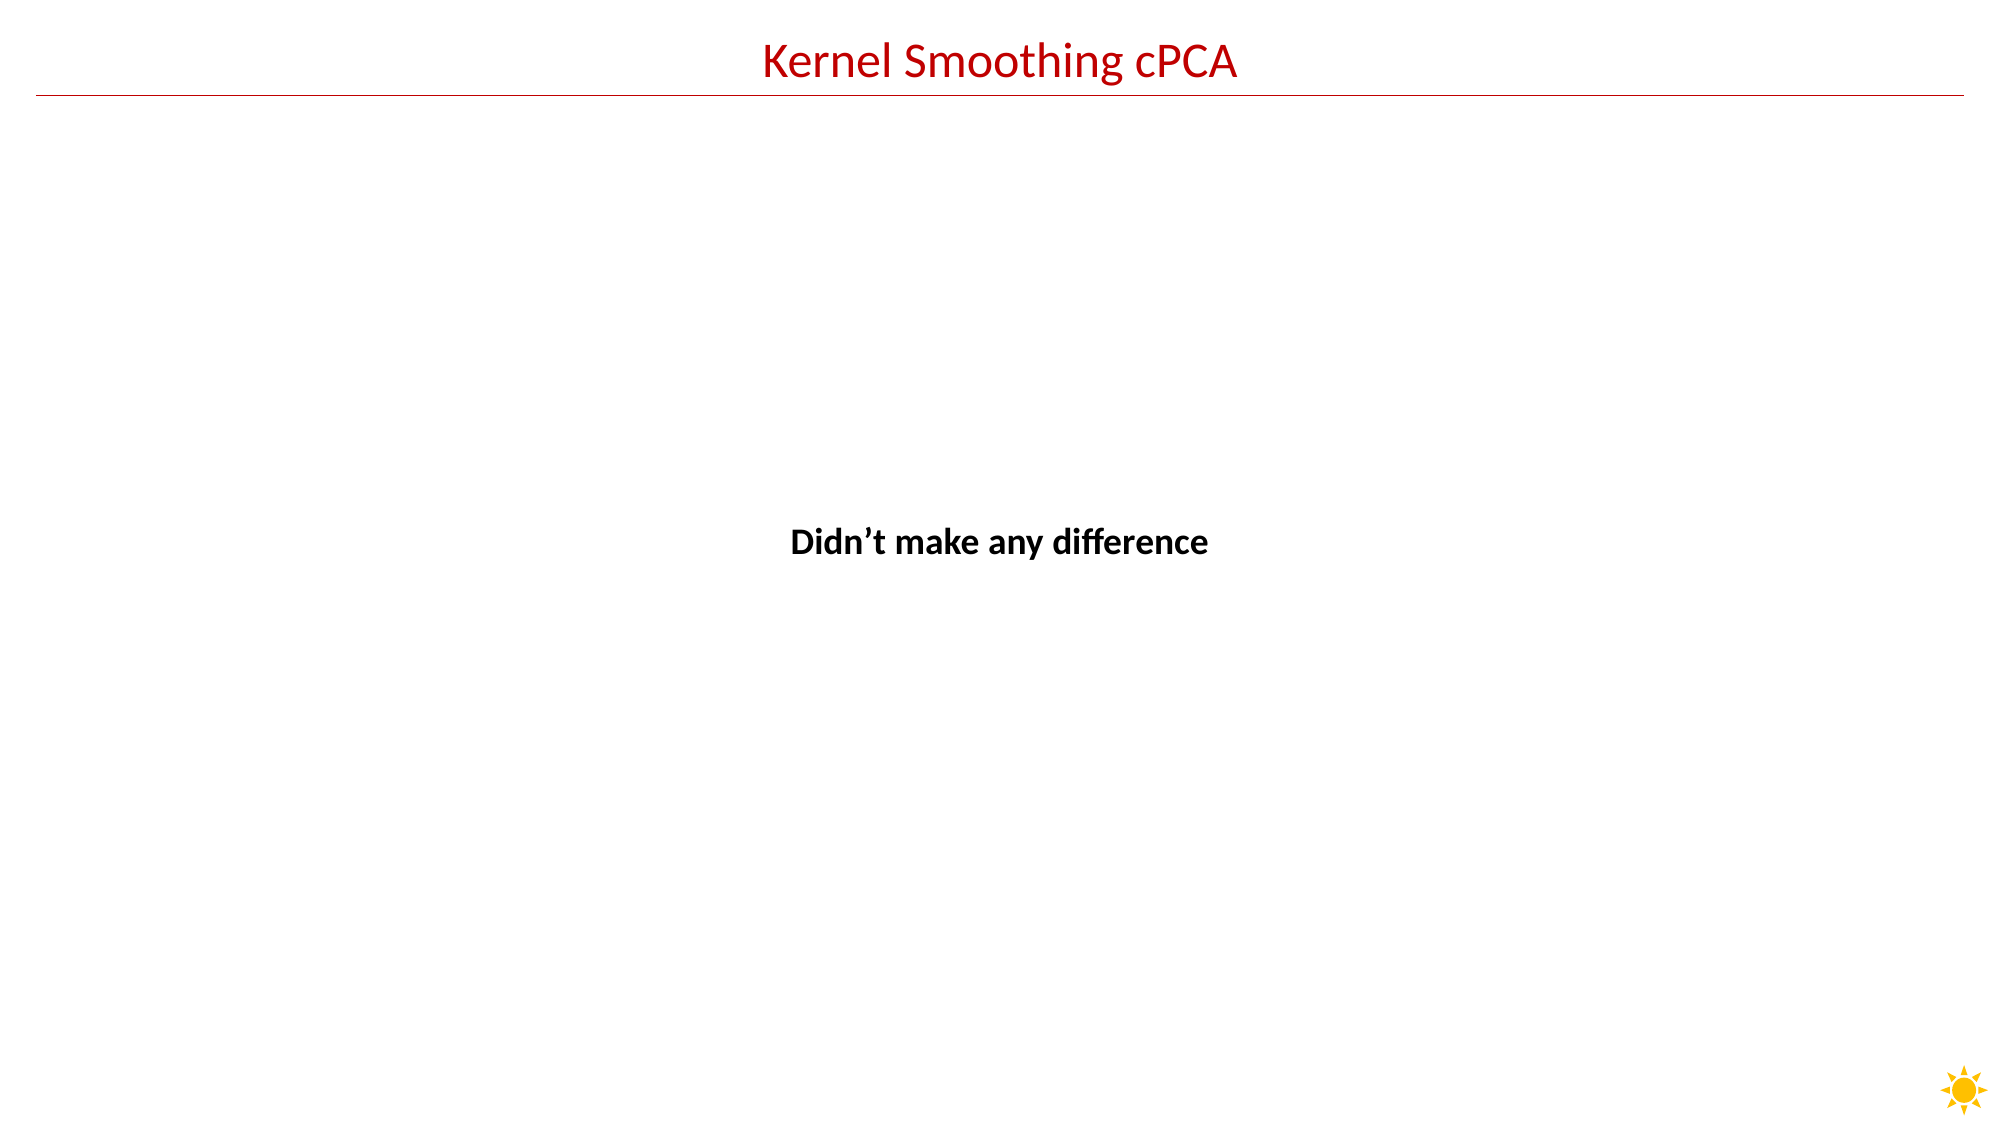

Kernel Smoothing cPCA
Didn’t make any difference